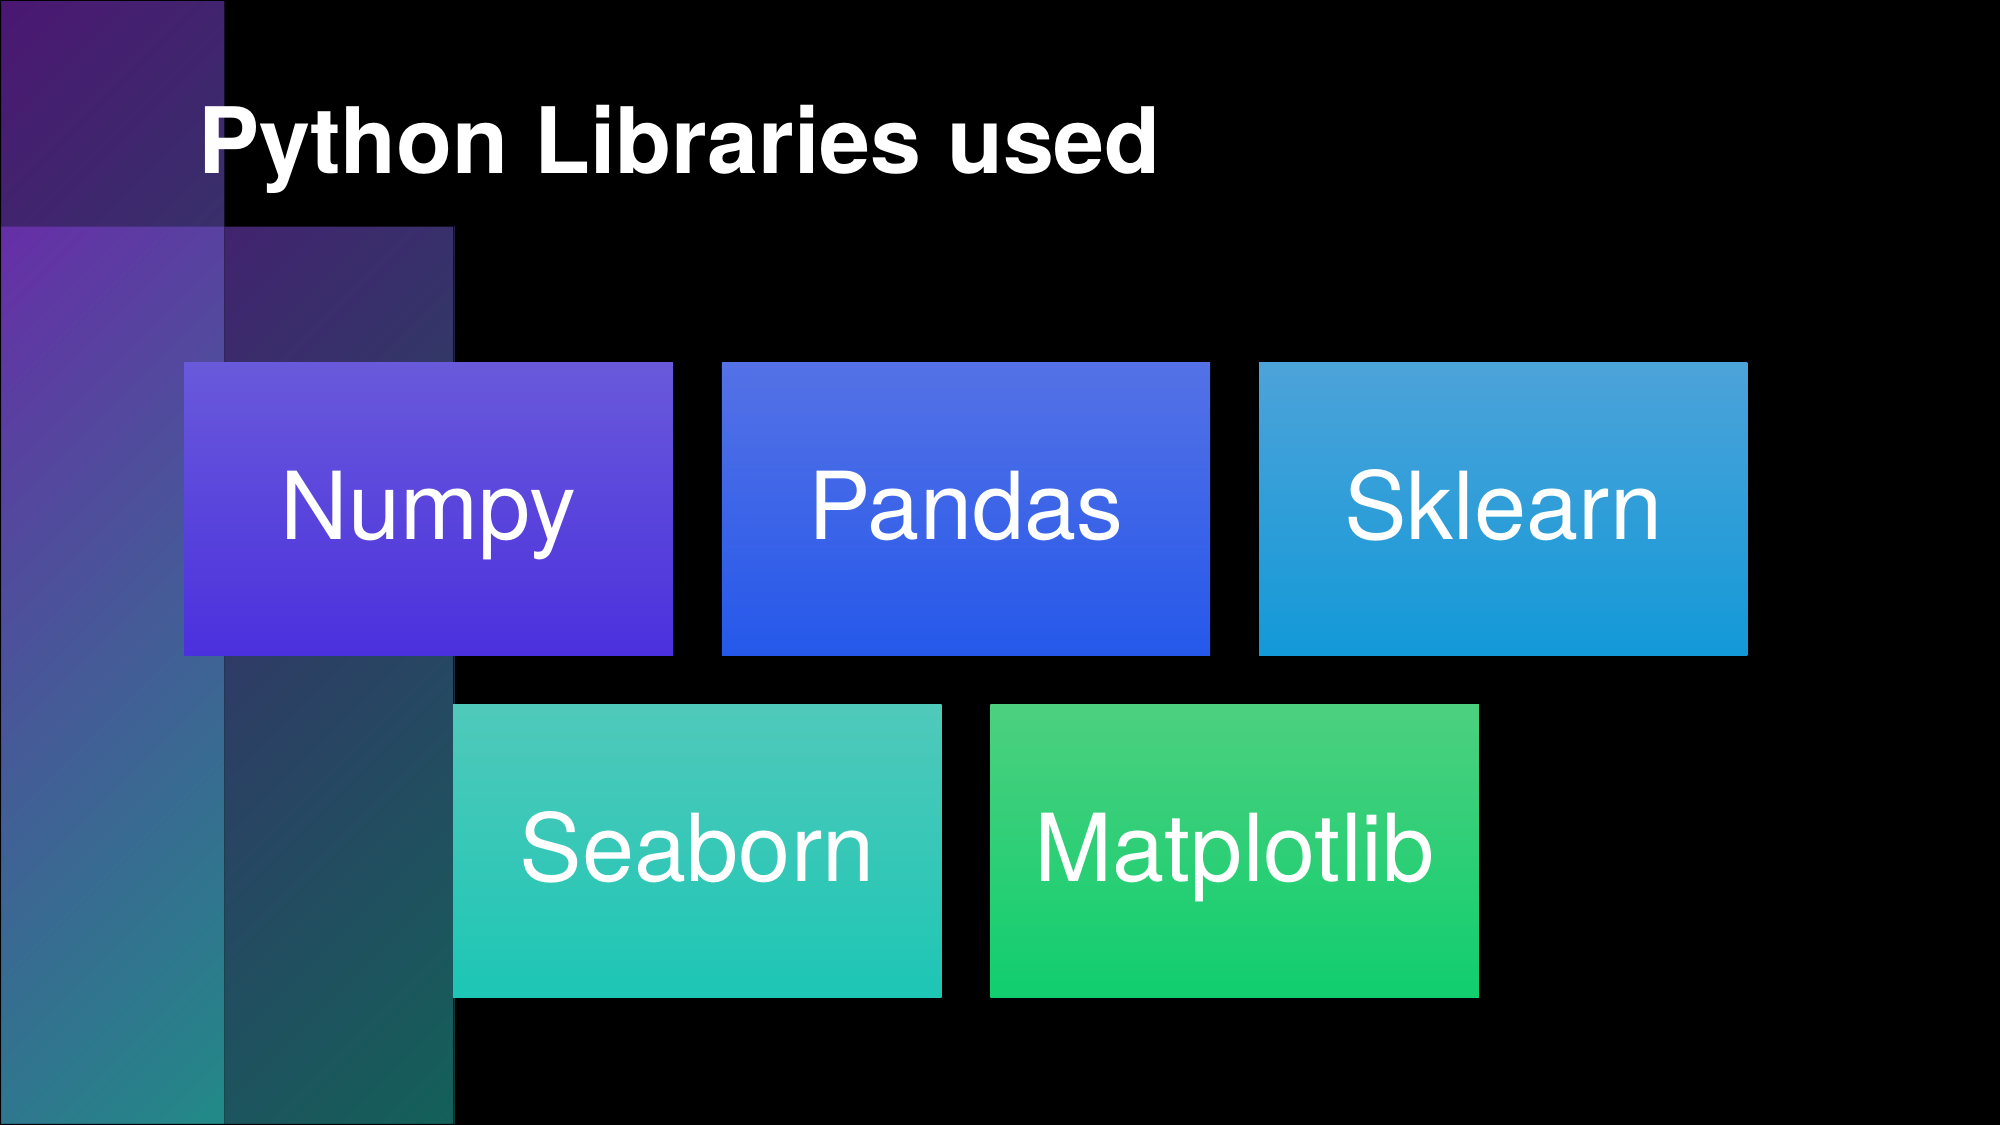

# Python Libraries used

Numpy
Pandas
Sklearn
Seaborn
Matplotlib